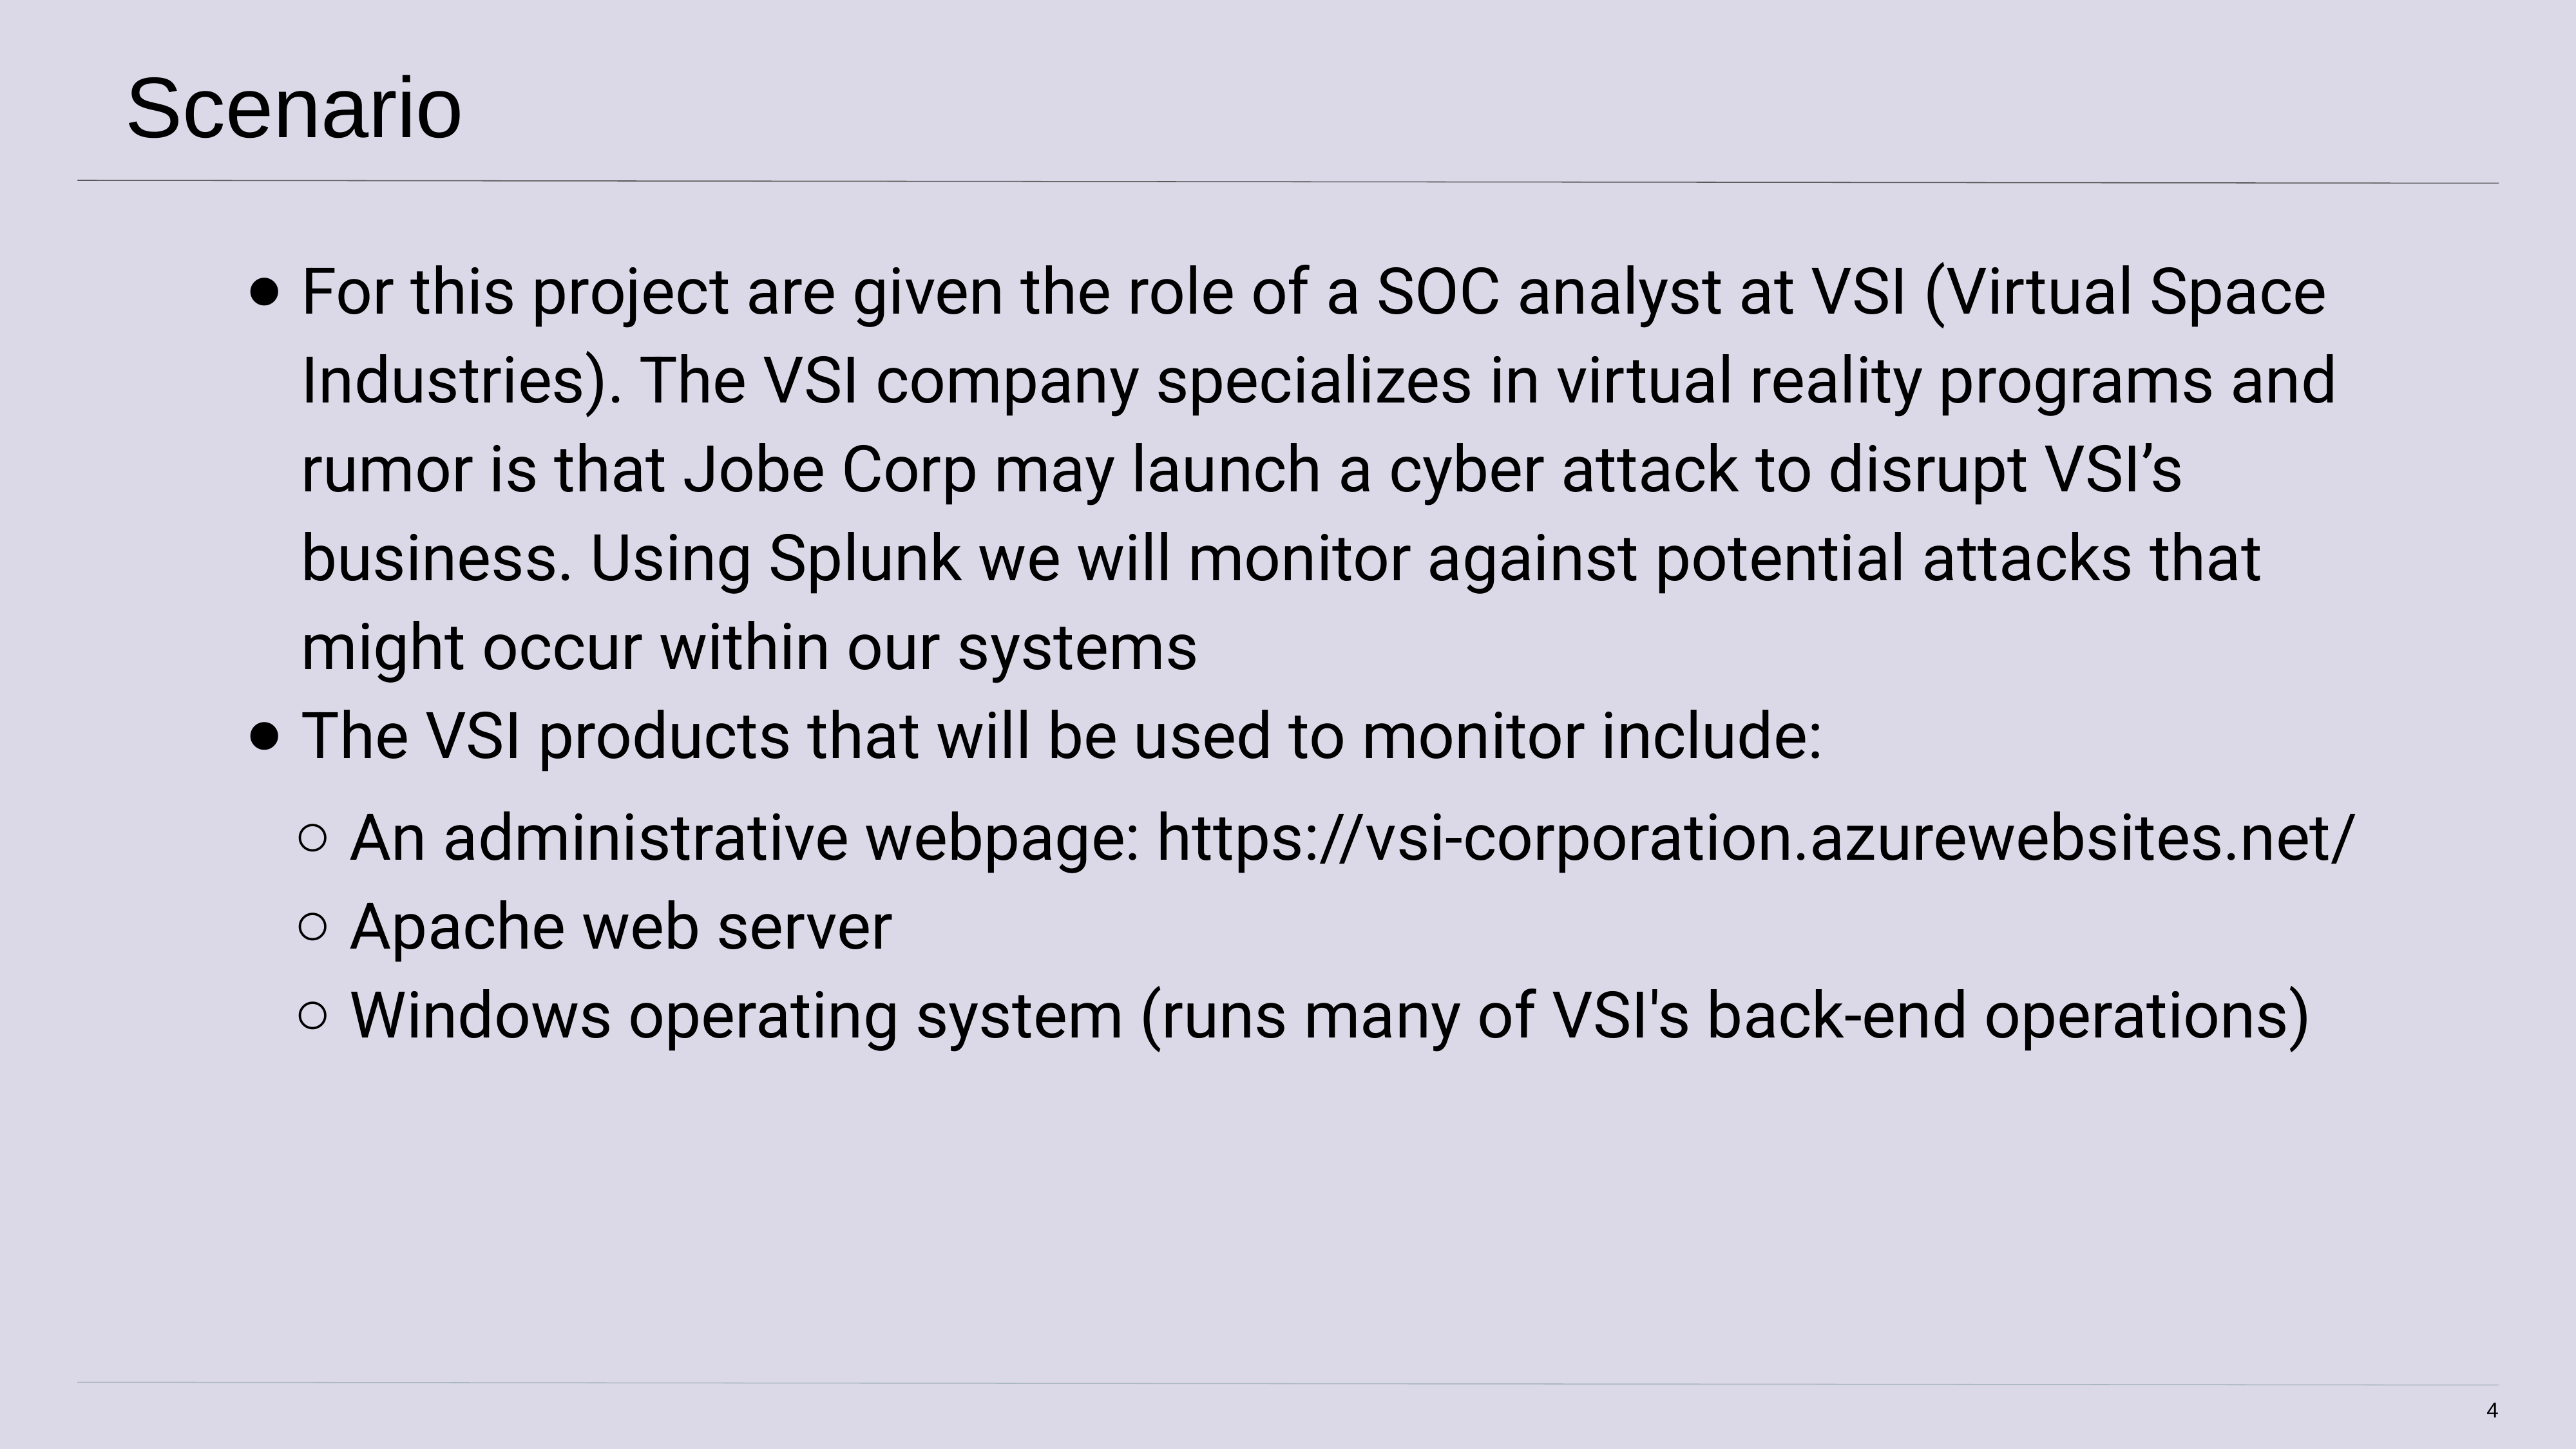

# Scenario
For this project are given the role of a SOC analyst at VSI (Virtual Space Industries). The VSI company specializes in virtual reality programs and rumor is that Jobe Corp may launch a cyber attack to disrupt VSI’s business. Using Splunk we will monitor against potential attacks that might occur within our systems
The VSI products that will be used to monitor include:
An administrative webpage: https://vsi-corporation.azurewebsites.net/
Apache web server
Windows operating system (runs many of VSI's back-end operations)

4